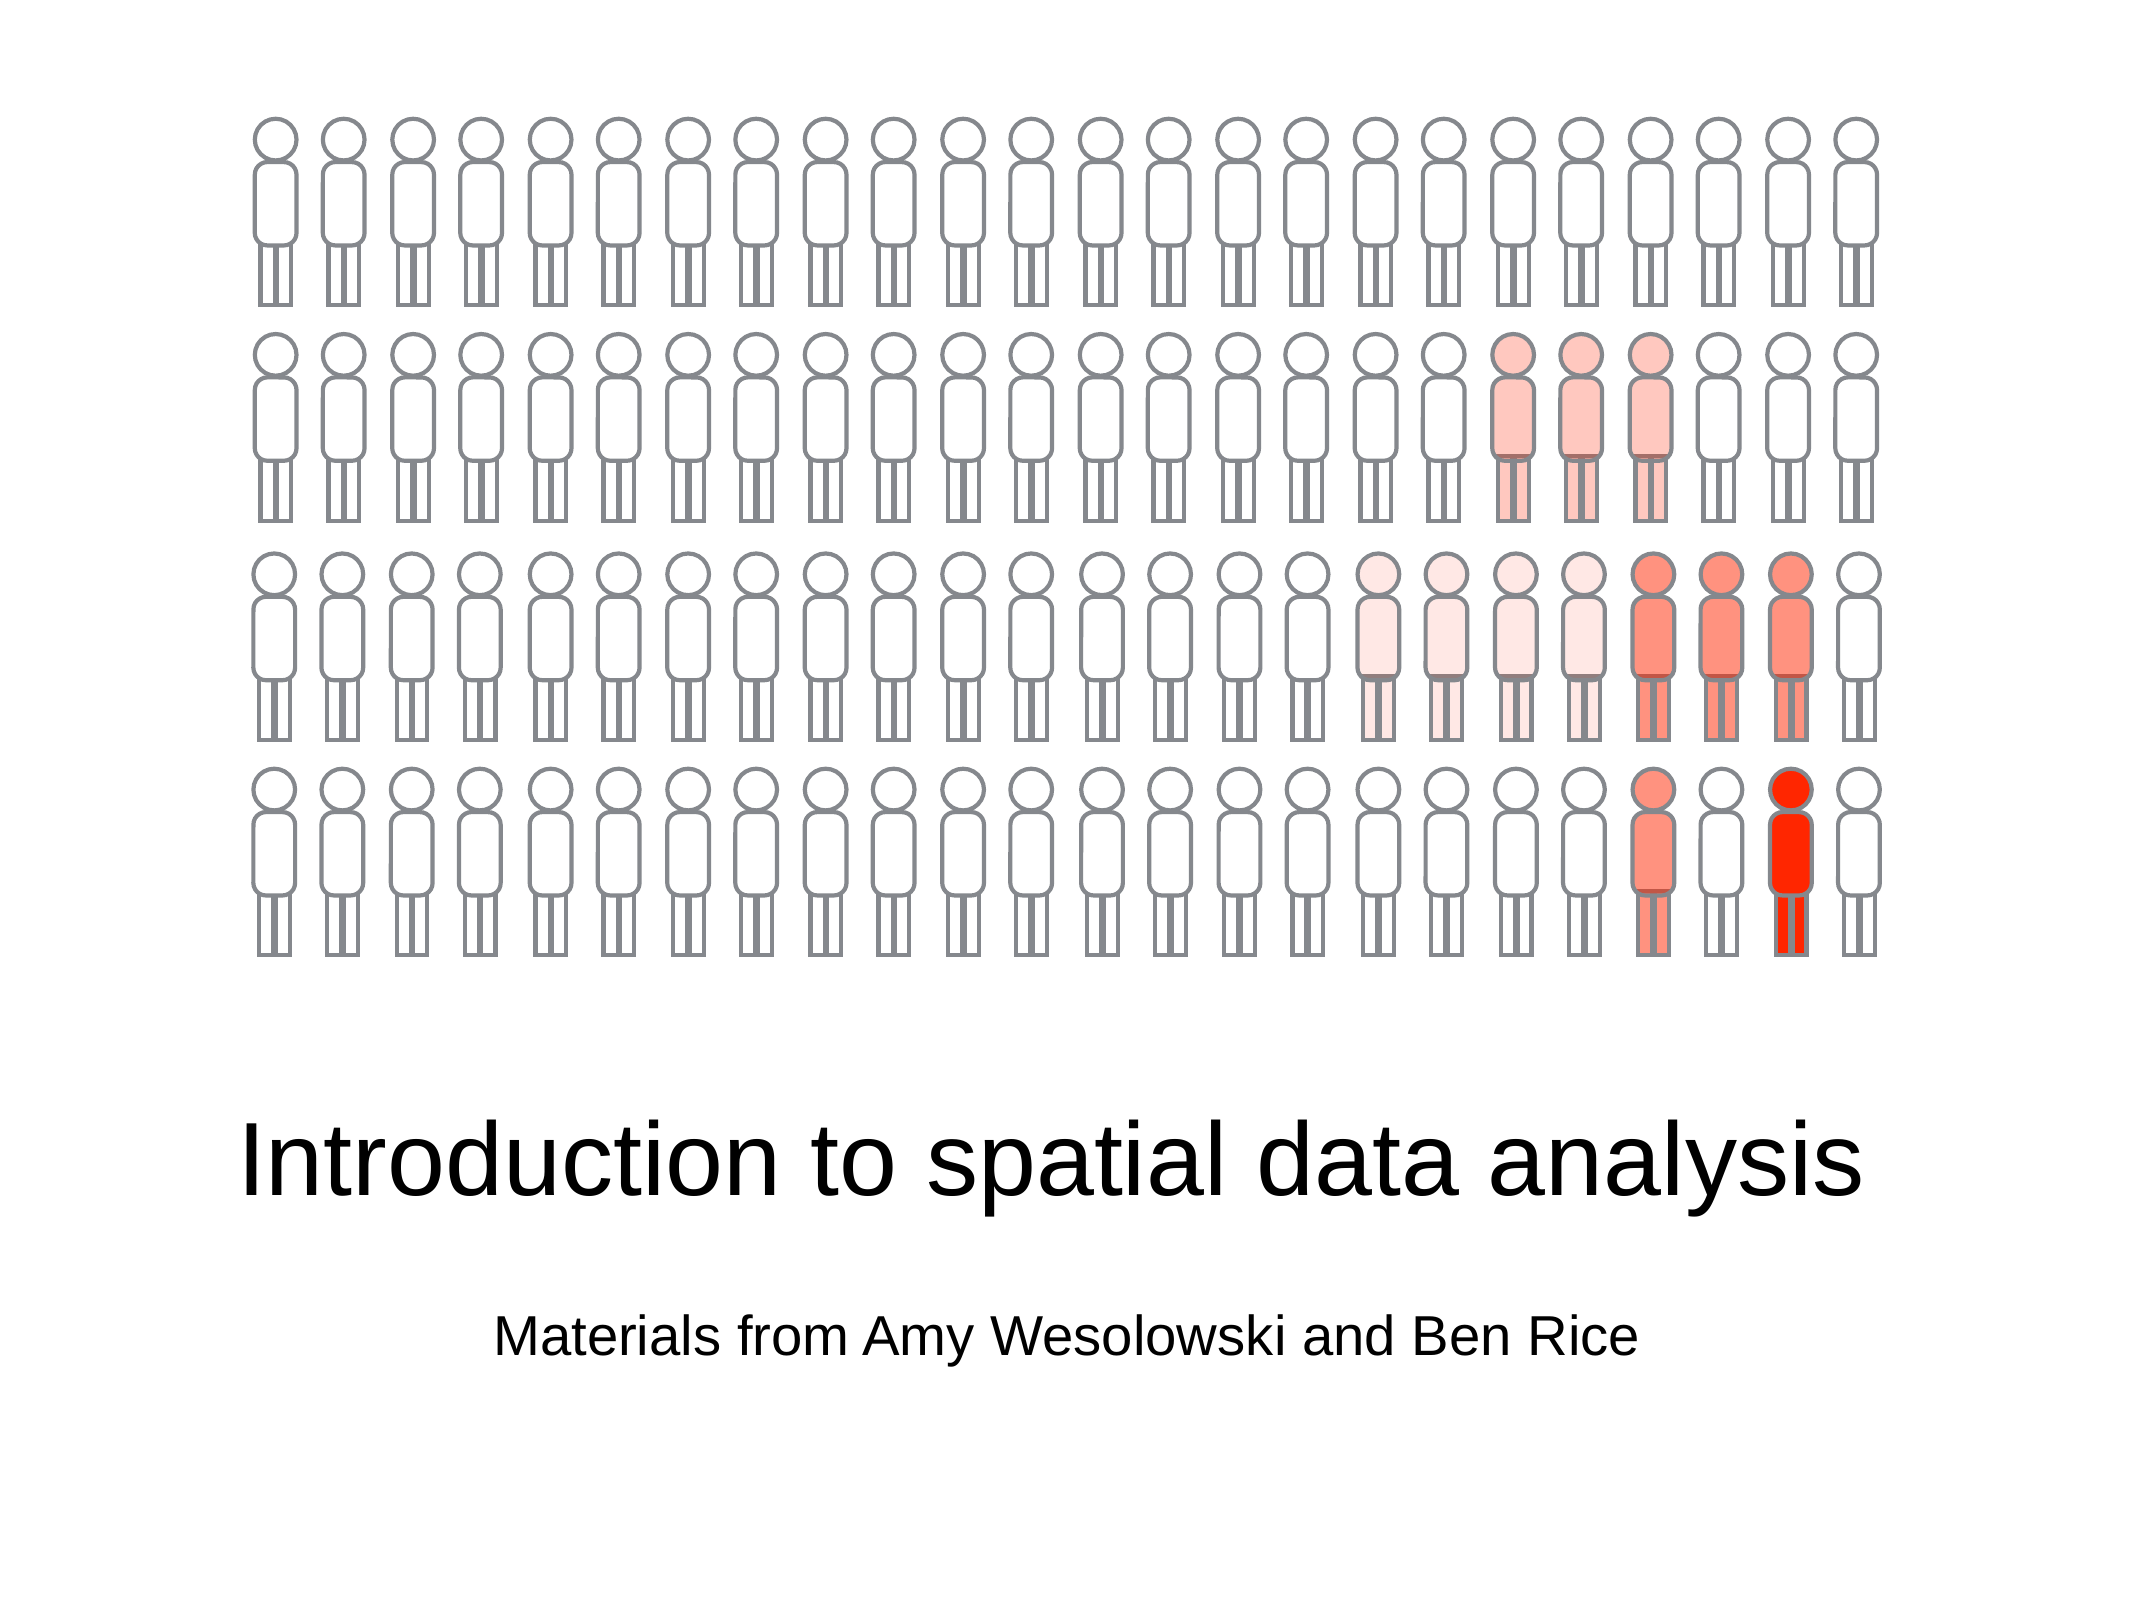

Introduction to spatial data analysis
Materials from Amy Wesolowski and Ben Rice